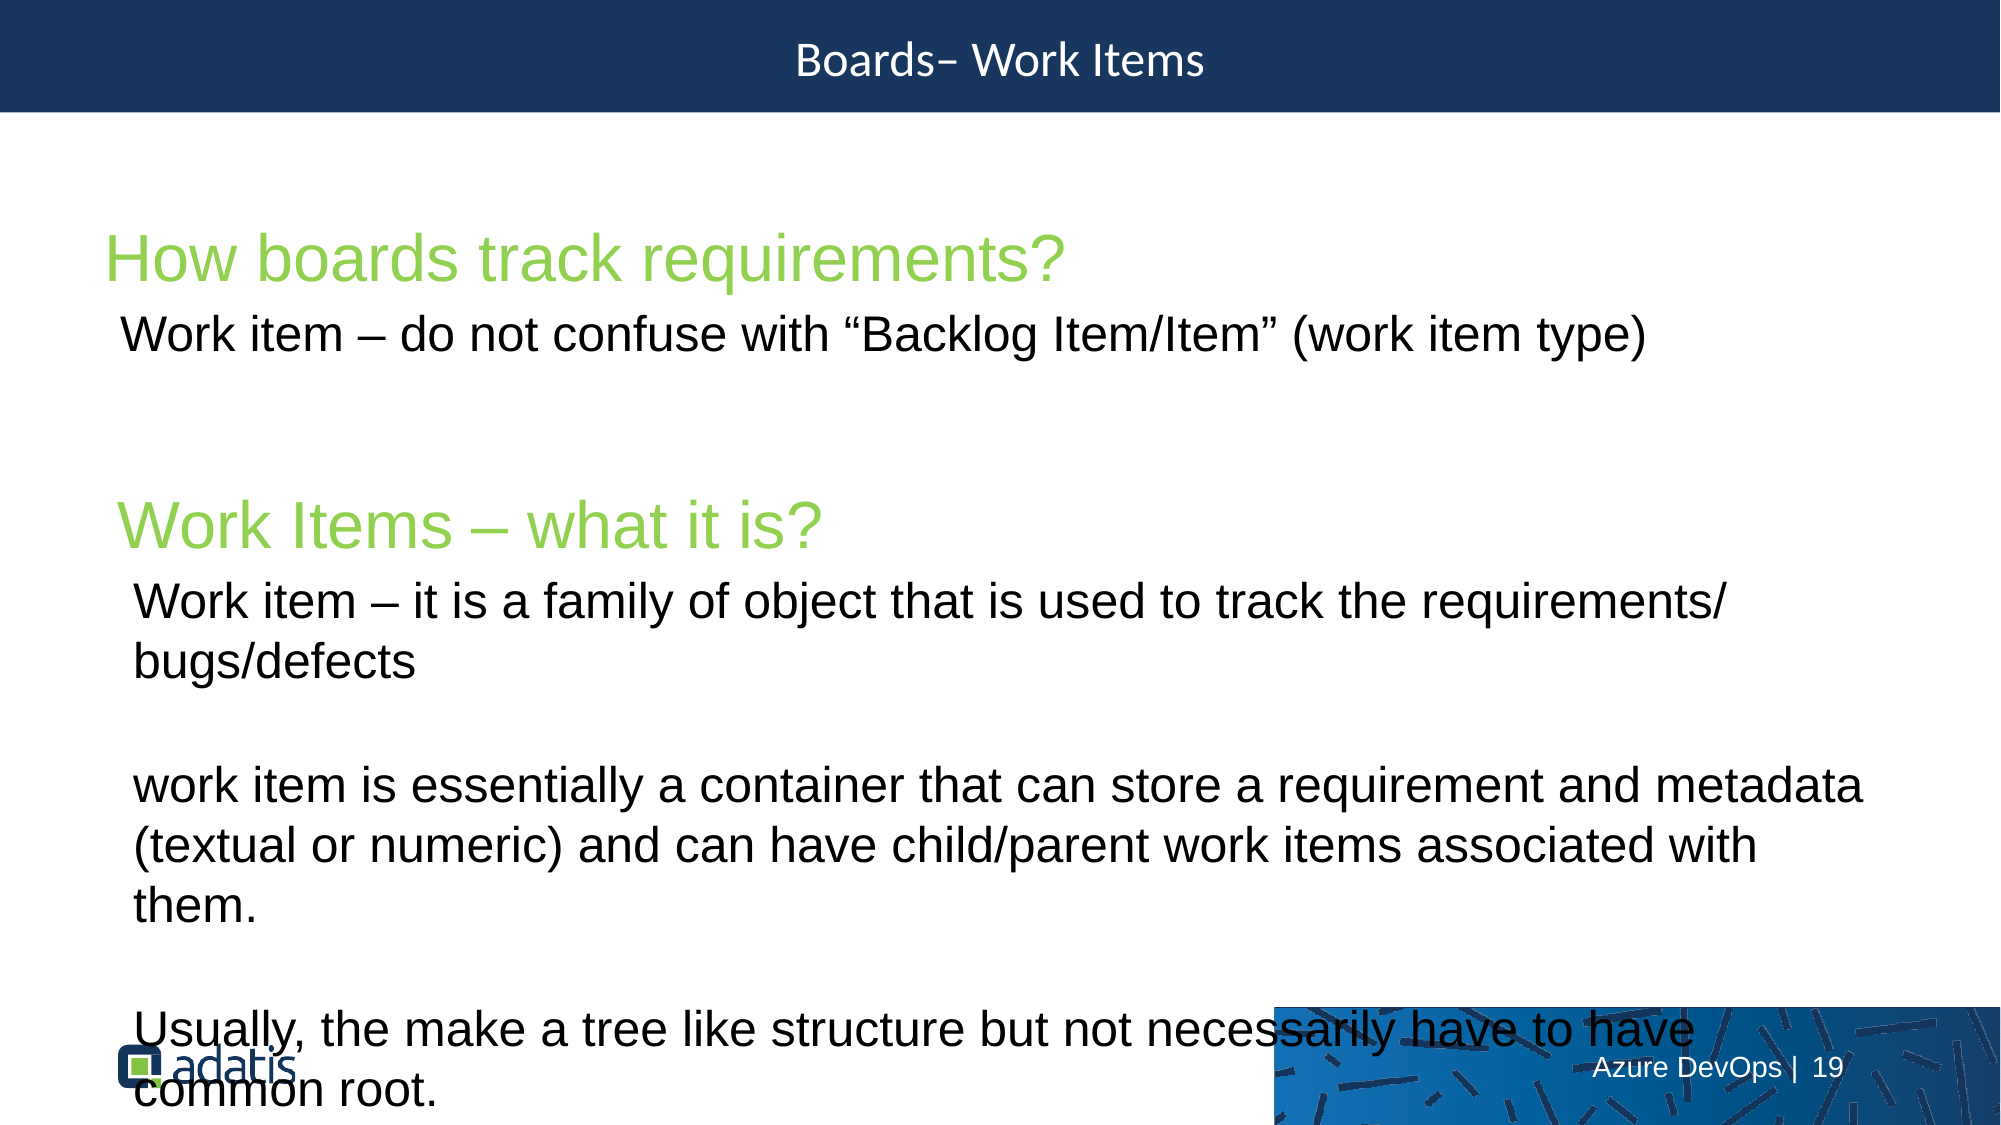

Boards– Work Items
How boards track requirements?

Work item – do not confuse with “Backlog Item/Item” (work item type)
Work Items – what it is?
Work item – it is a family of object that is used to track the requirements/ bugs/defects

work item is essentially a container that can store a requirement and metadata (textual or numeric) and can have child/parent work items associated with them.

Usually, the make a tree like structure but not necessarily have to have common root.
Azure DevOps | 19